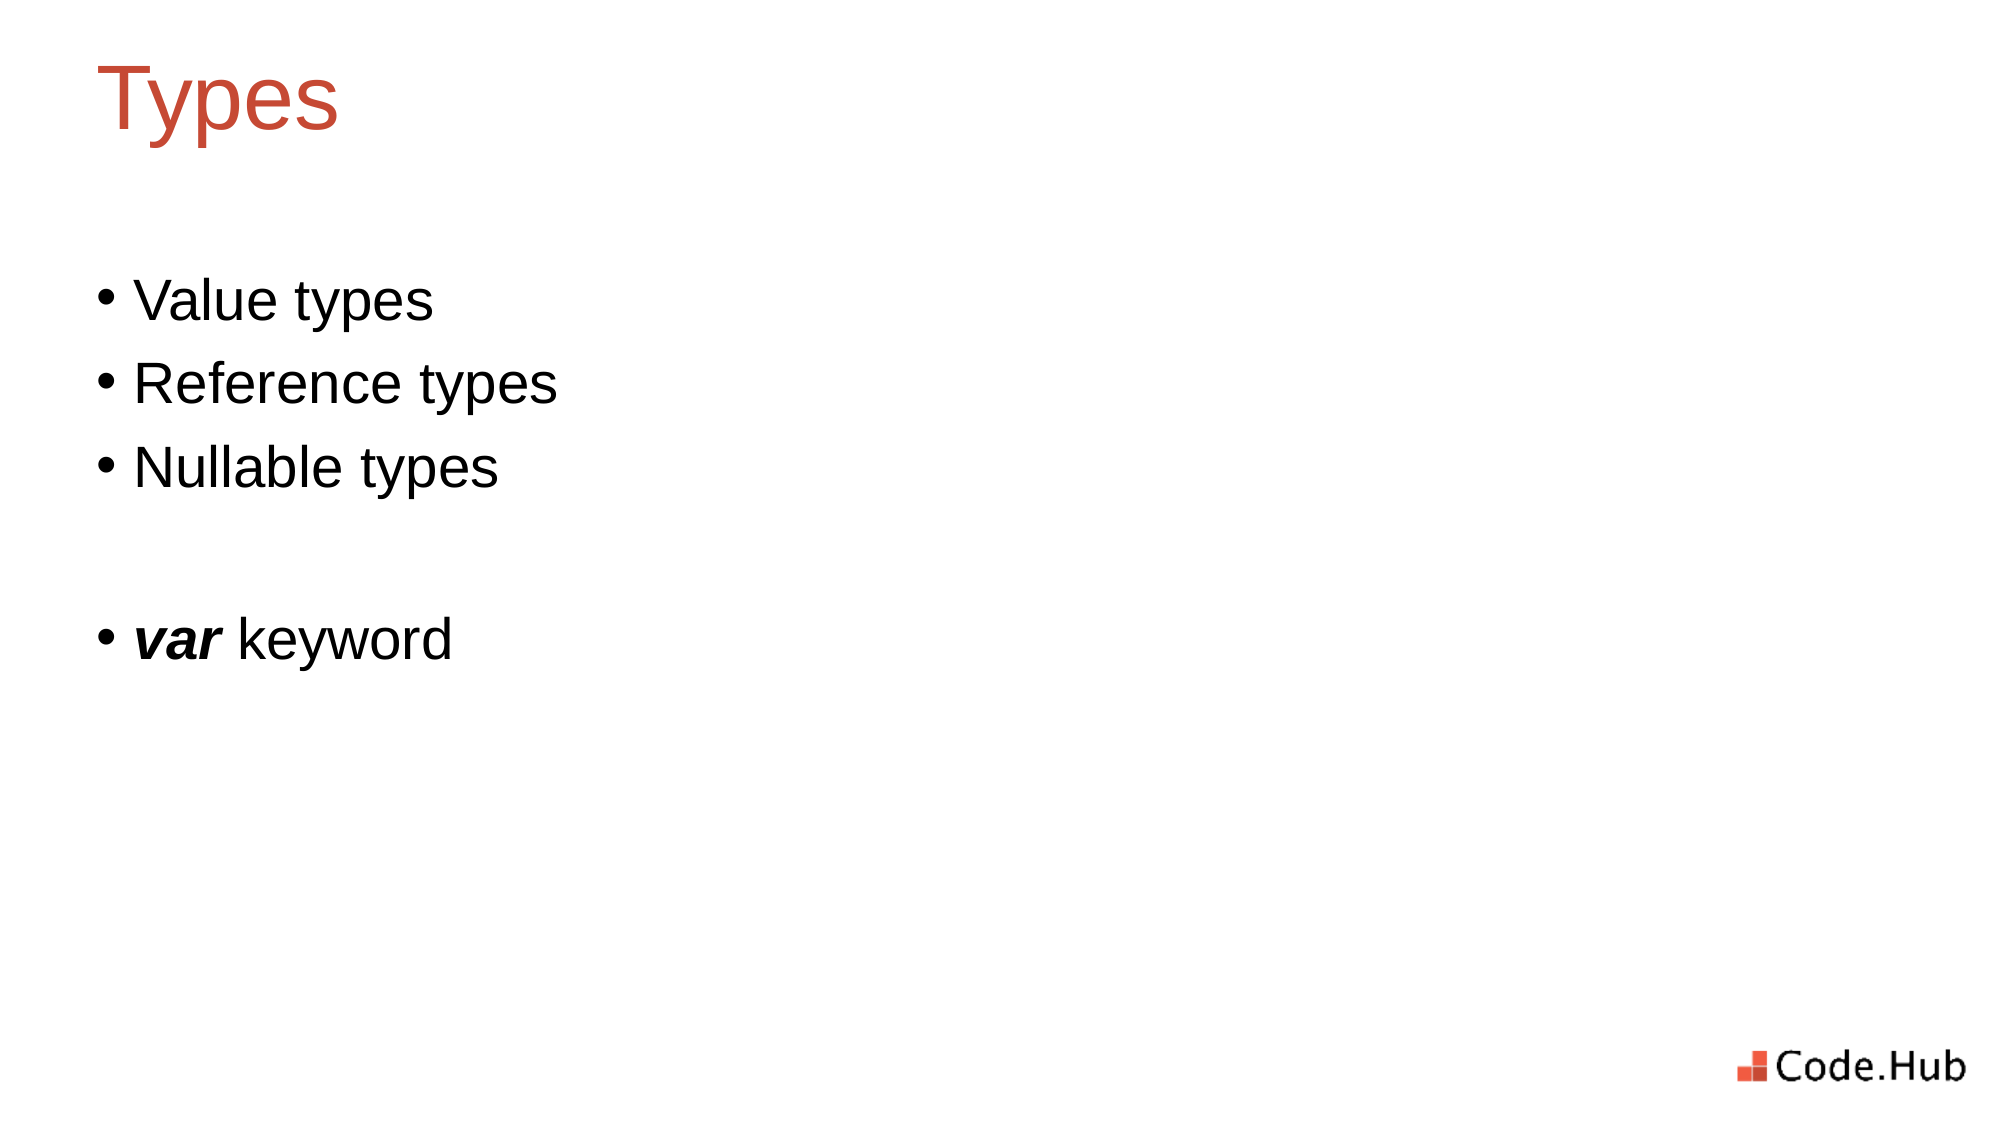

# Types
Value types
Reference types
Nullable types

var keyword